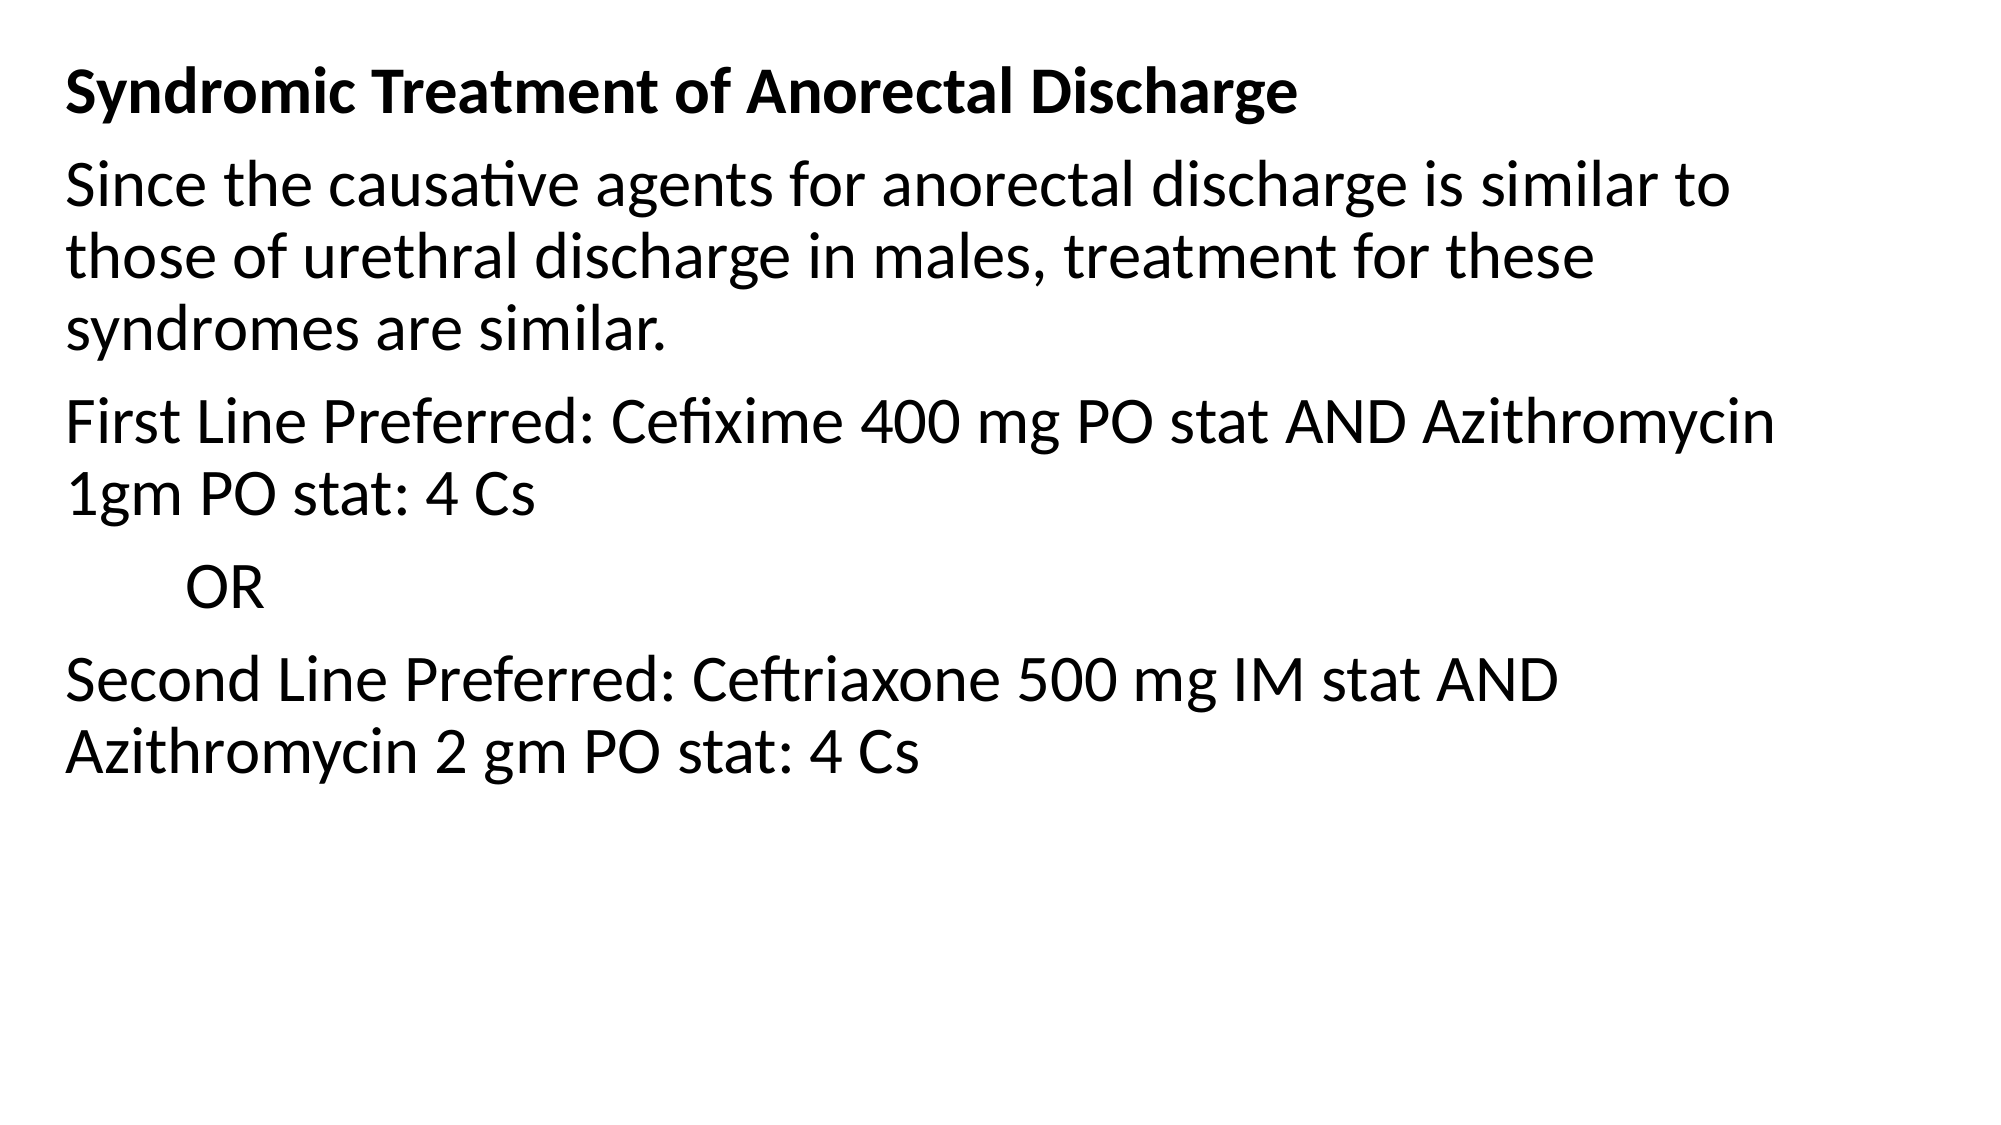

Syndromic Treatment of Anorectal Discharge
Since the causative agents for anorectal discharge is similar to those of urethral discharge in males, treatment for these syndromes are similar.
First Line Preferred: Cefixime 400 mg PO stat AND Azithromycin 1gm PO stat: 4 Cs
        OR
Second Line Preferred: Ceftriaxone 500 mg IM stat AND Azithromycin 2 gm PO stat: 4 Cs